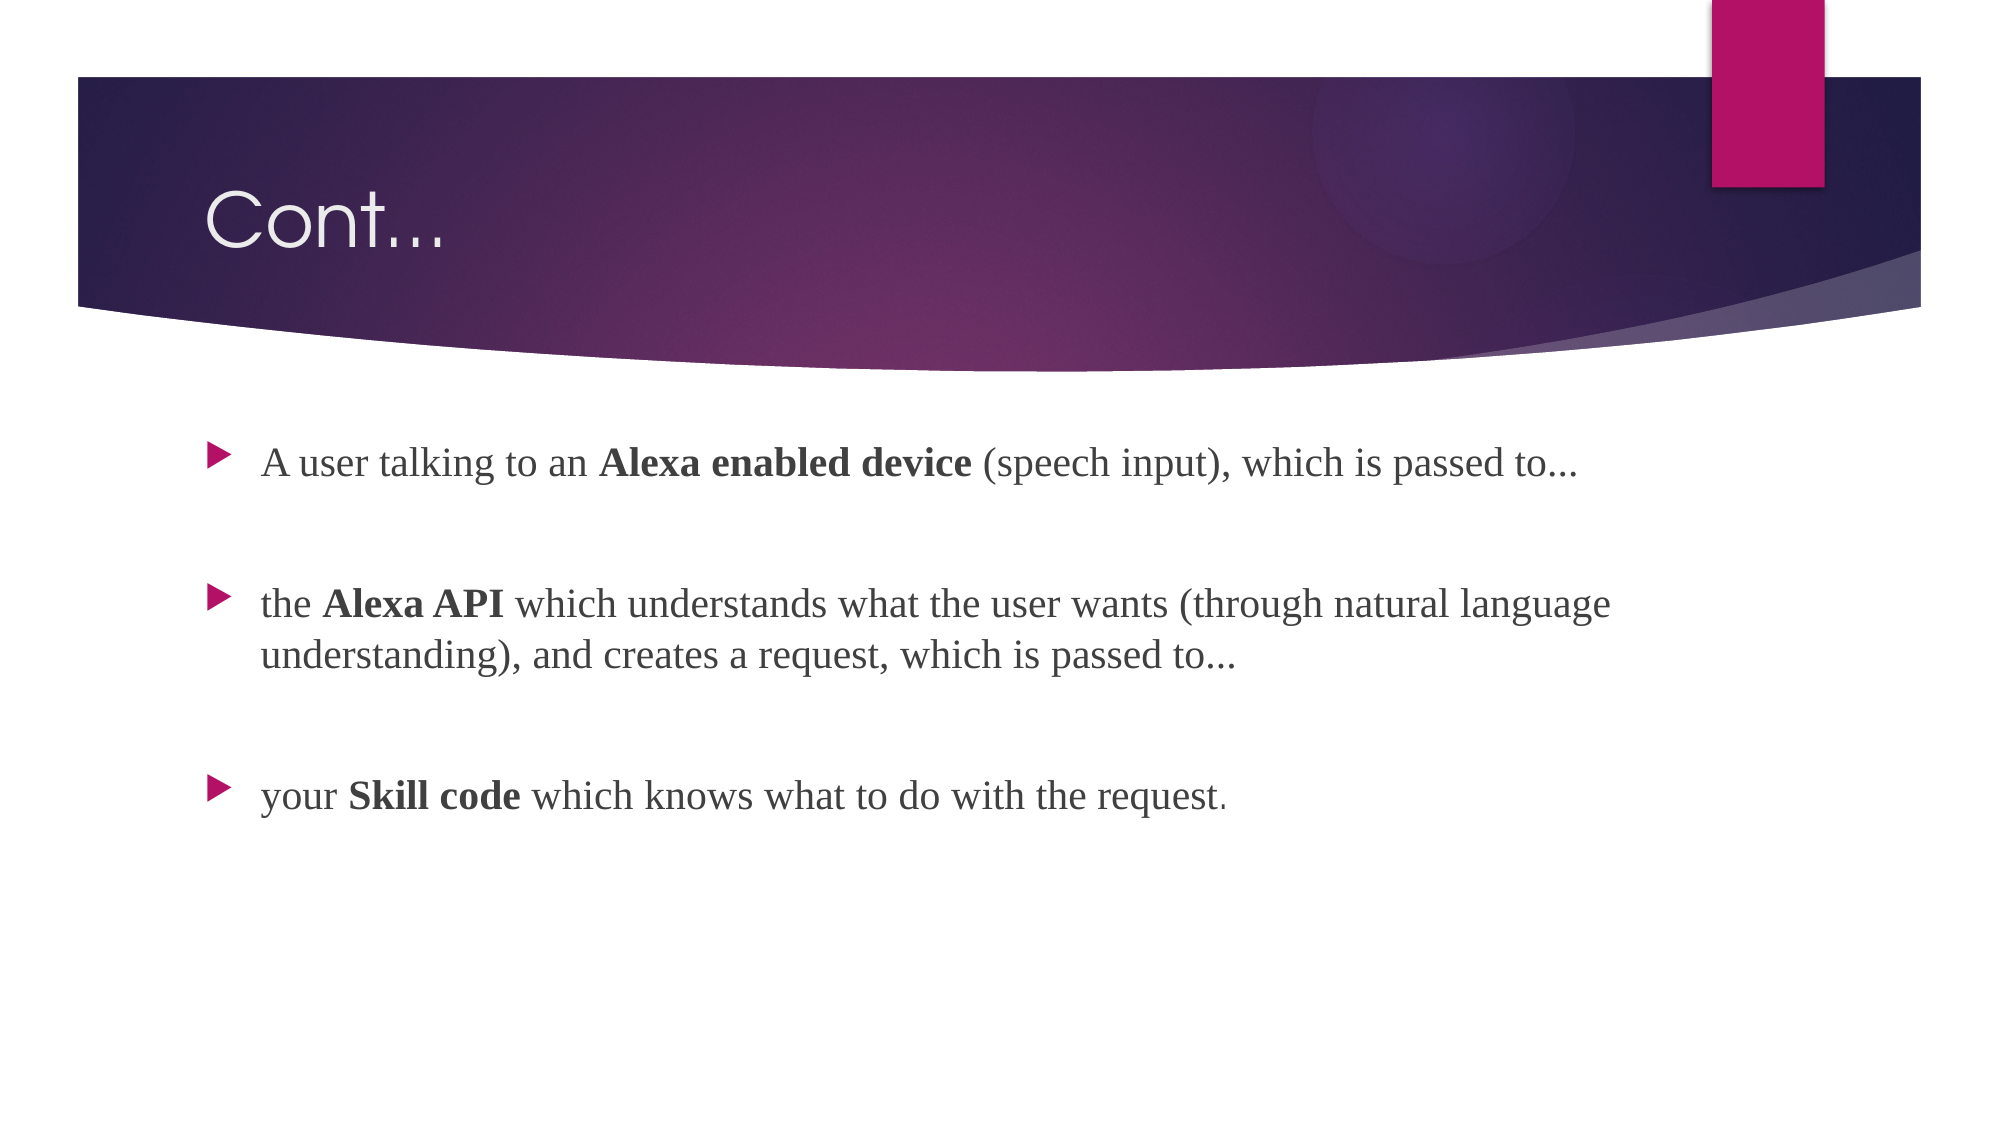

# Cont…
A user talking to an Alexa enabled device (speech input), which is passed to...

the Alexa API which understands what the user wants (through natural language understanding), and creates a request, which is passed to...

your Skill code which knows what to do with the request.